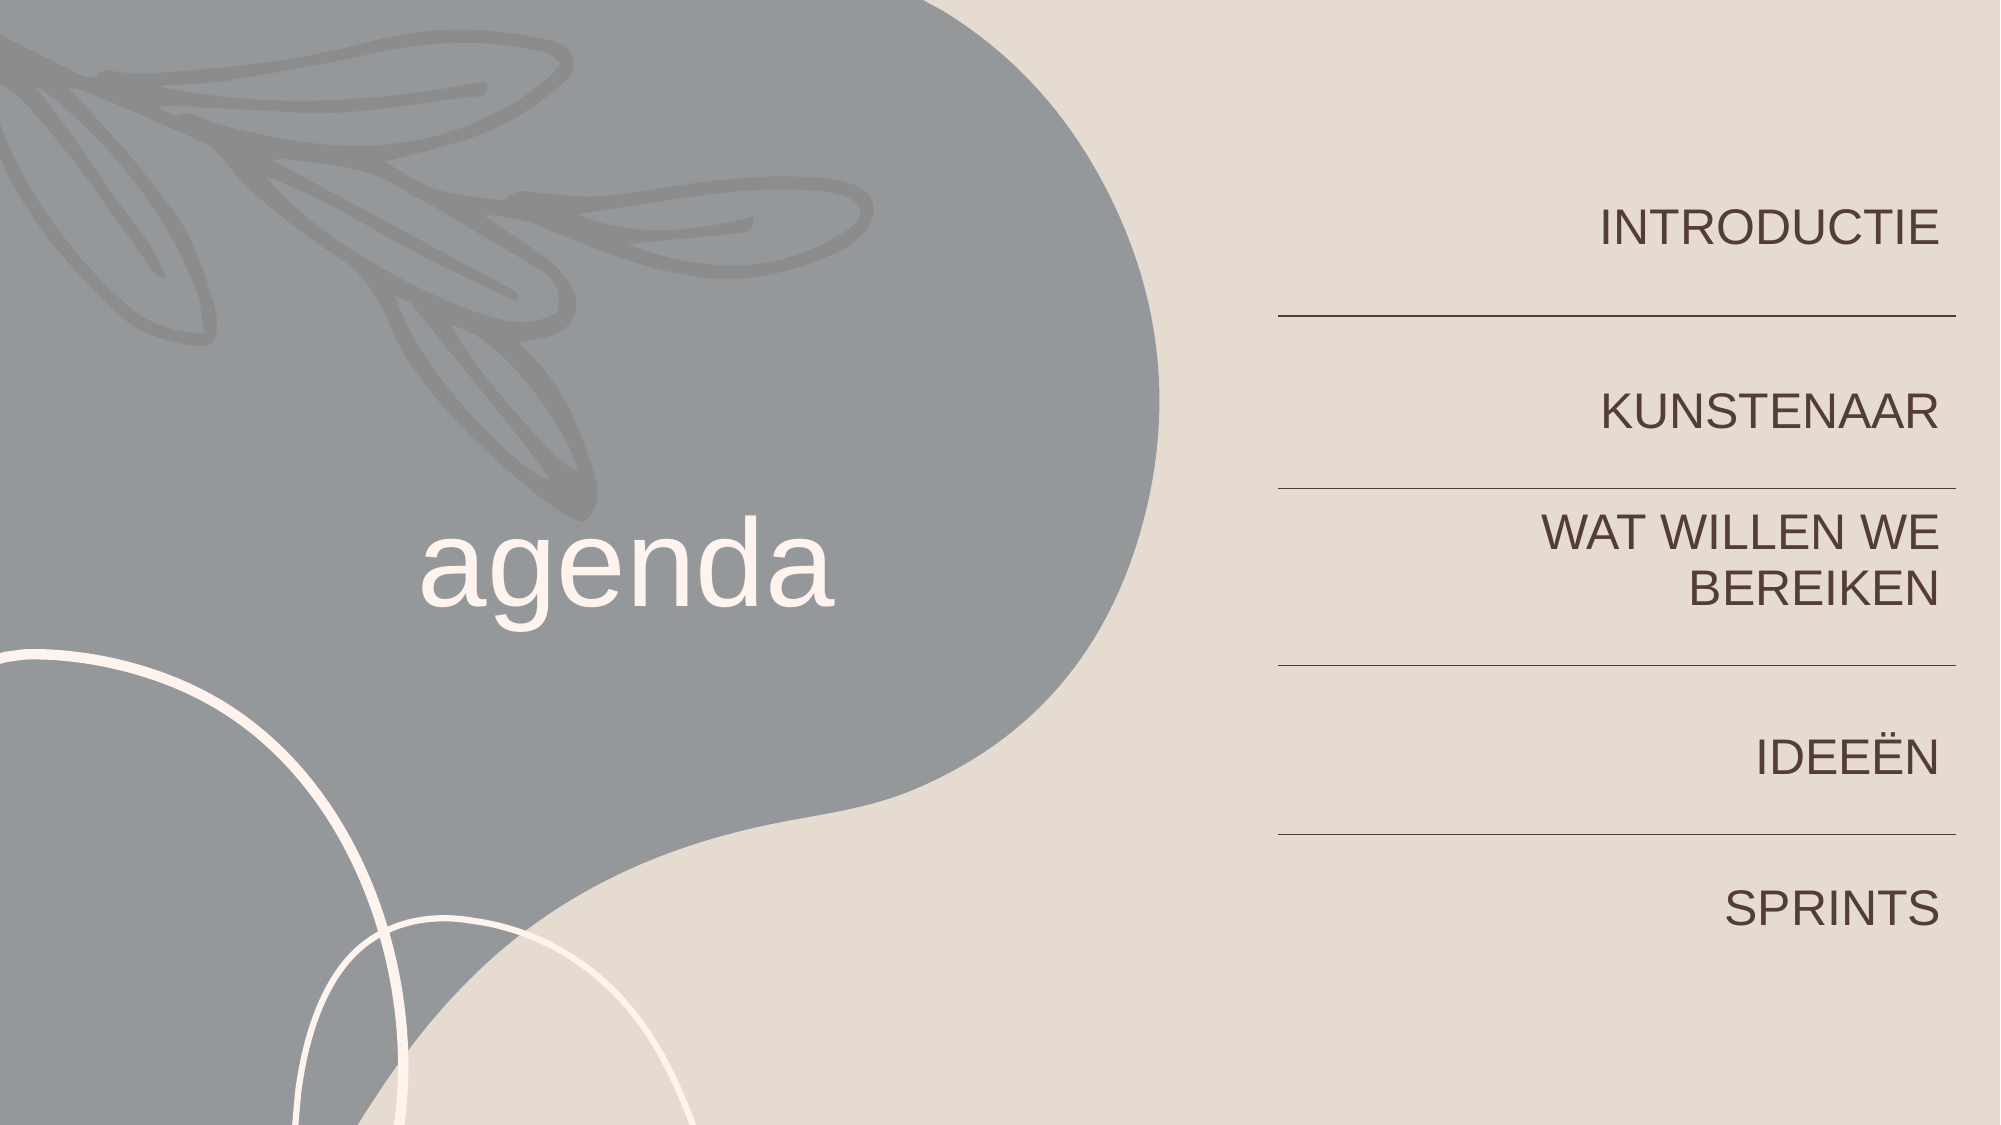

| INTRODUCTIE |
| --- |
| KUNSTENAAR |
| WAT WILLEN WE BEREIKEN |
| IDEEËN |
| SPRINTS |
# agenda